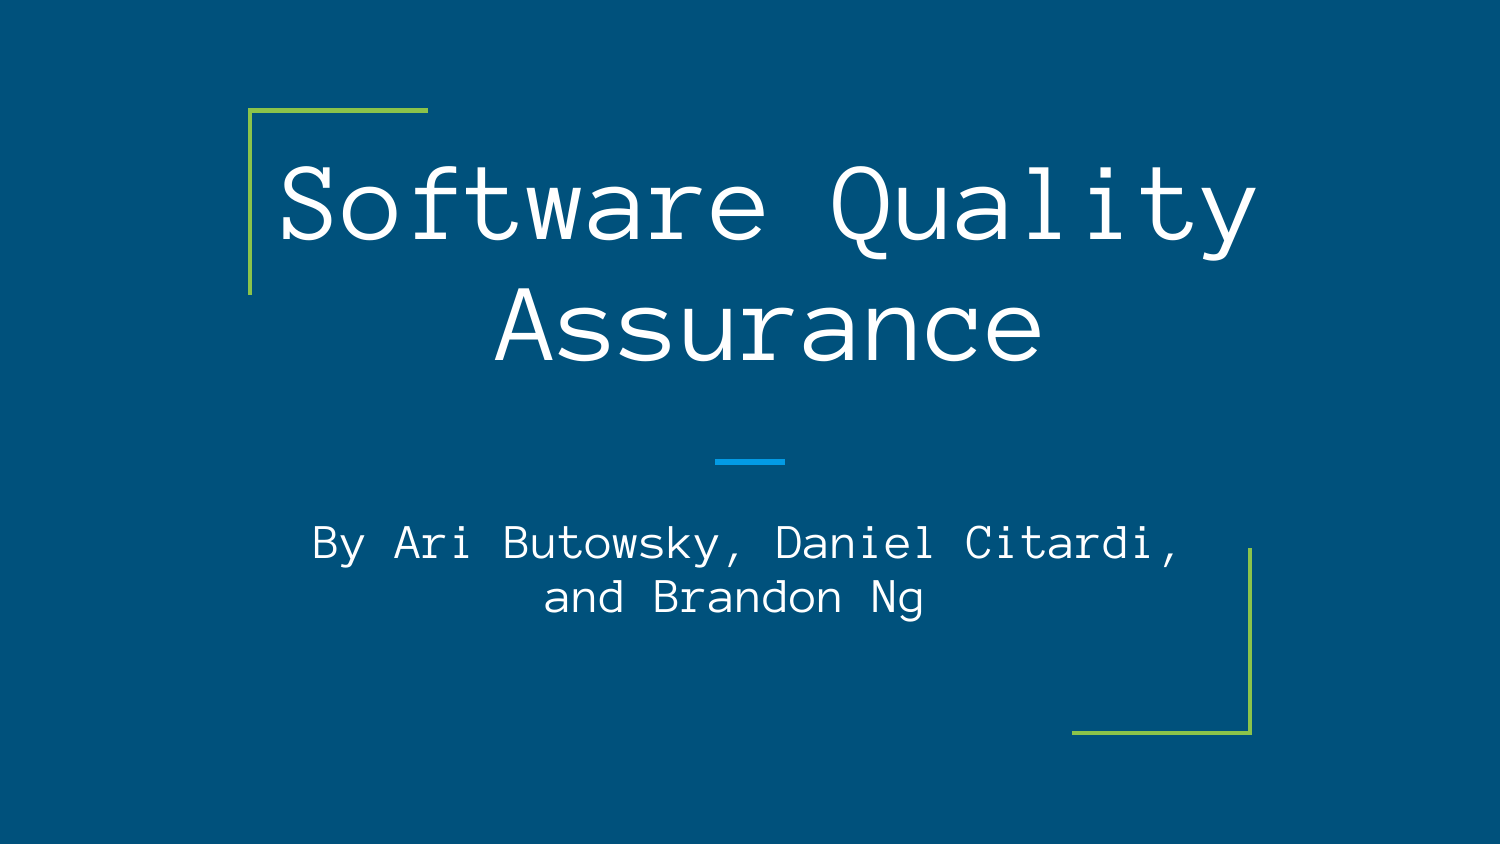

# Software Quality Assurance

By Ari Butowsky, Daniel Citardi, and Brandon Ng